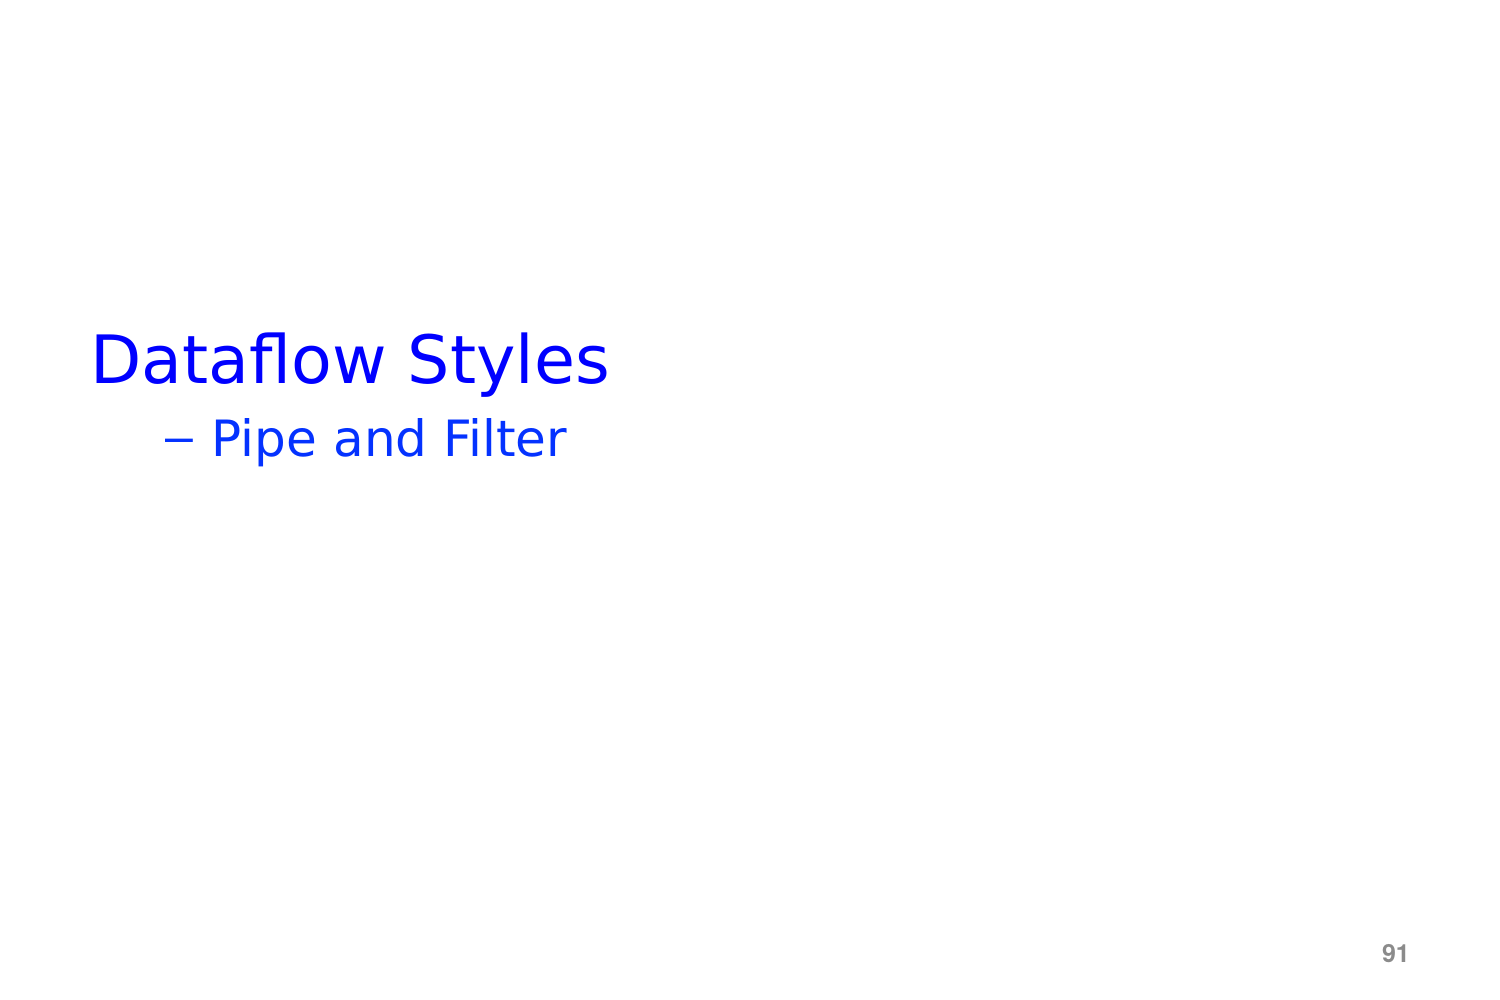

#

Dataflow Styles
Pipe and Filter

91